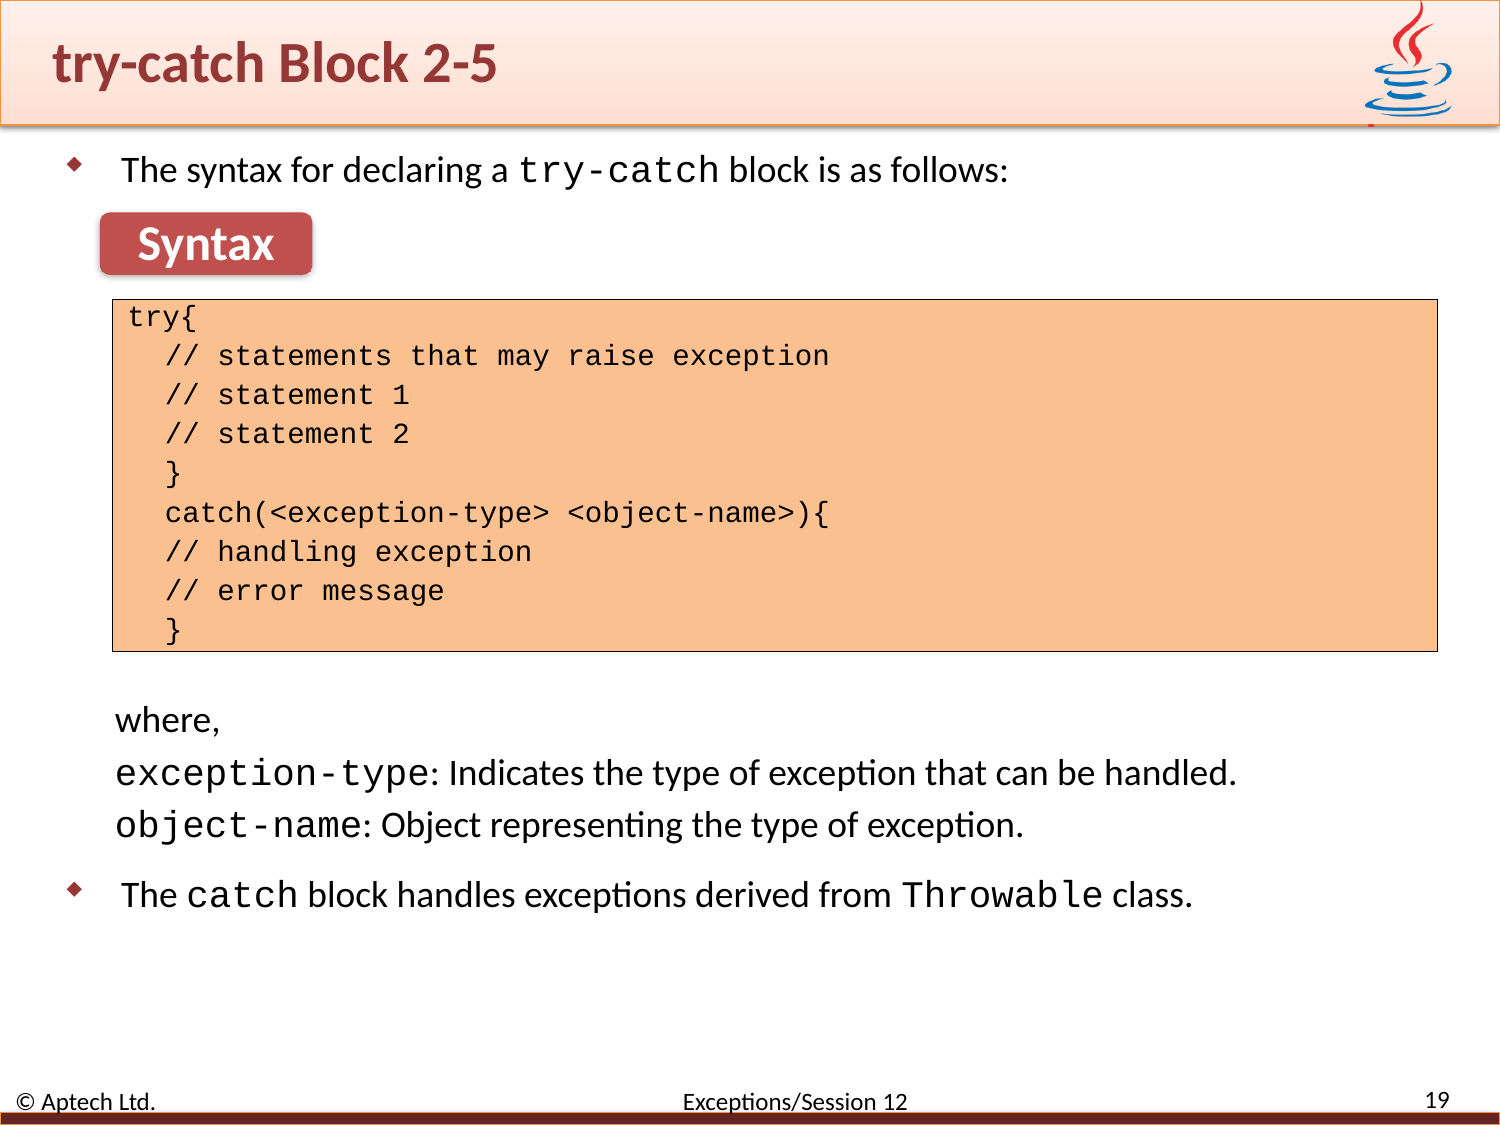

# try-catch Block 2-5
The syntax for declaring a try-catch block is as follows:

Syntax
try{
// statements that may raise exception
// statement 1
// statement 2
}
catch(<exception-type> <object-name>){
// handling exception
// error message
}
where,
exception-type: Indicates the type of exception that can be handled.
object-name: Object representing the type of exception.
The catch block handles exceptions derived from Throwable class.
19
© Aptech Ltd.                                                                                            Exceptions/Session 12